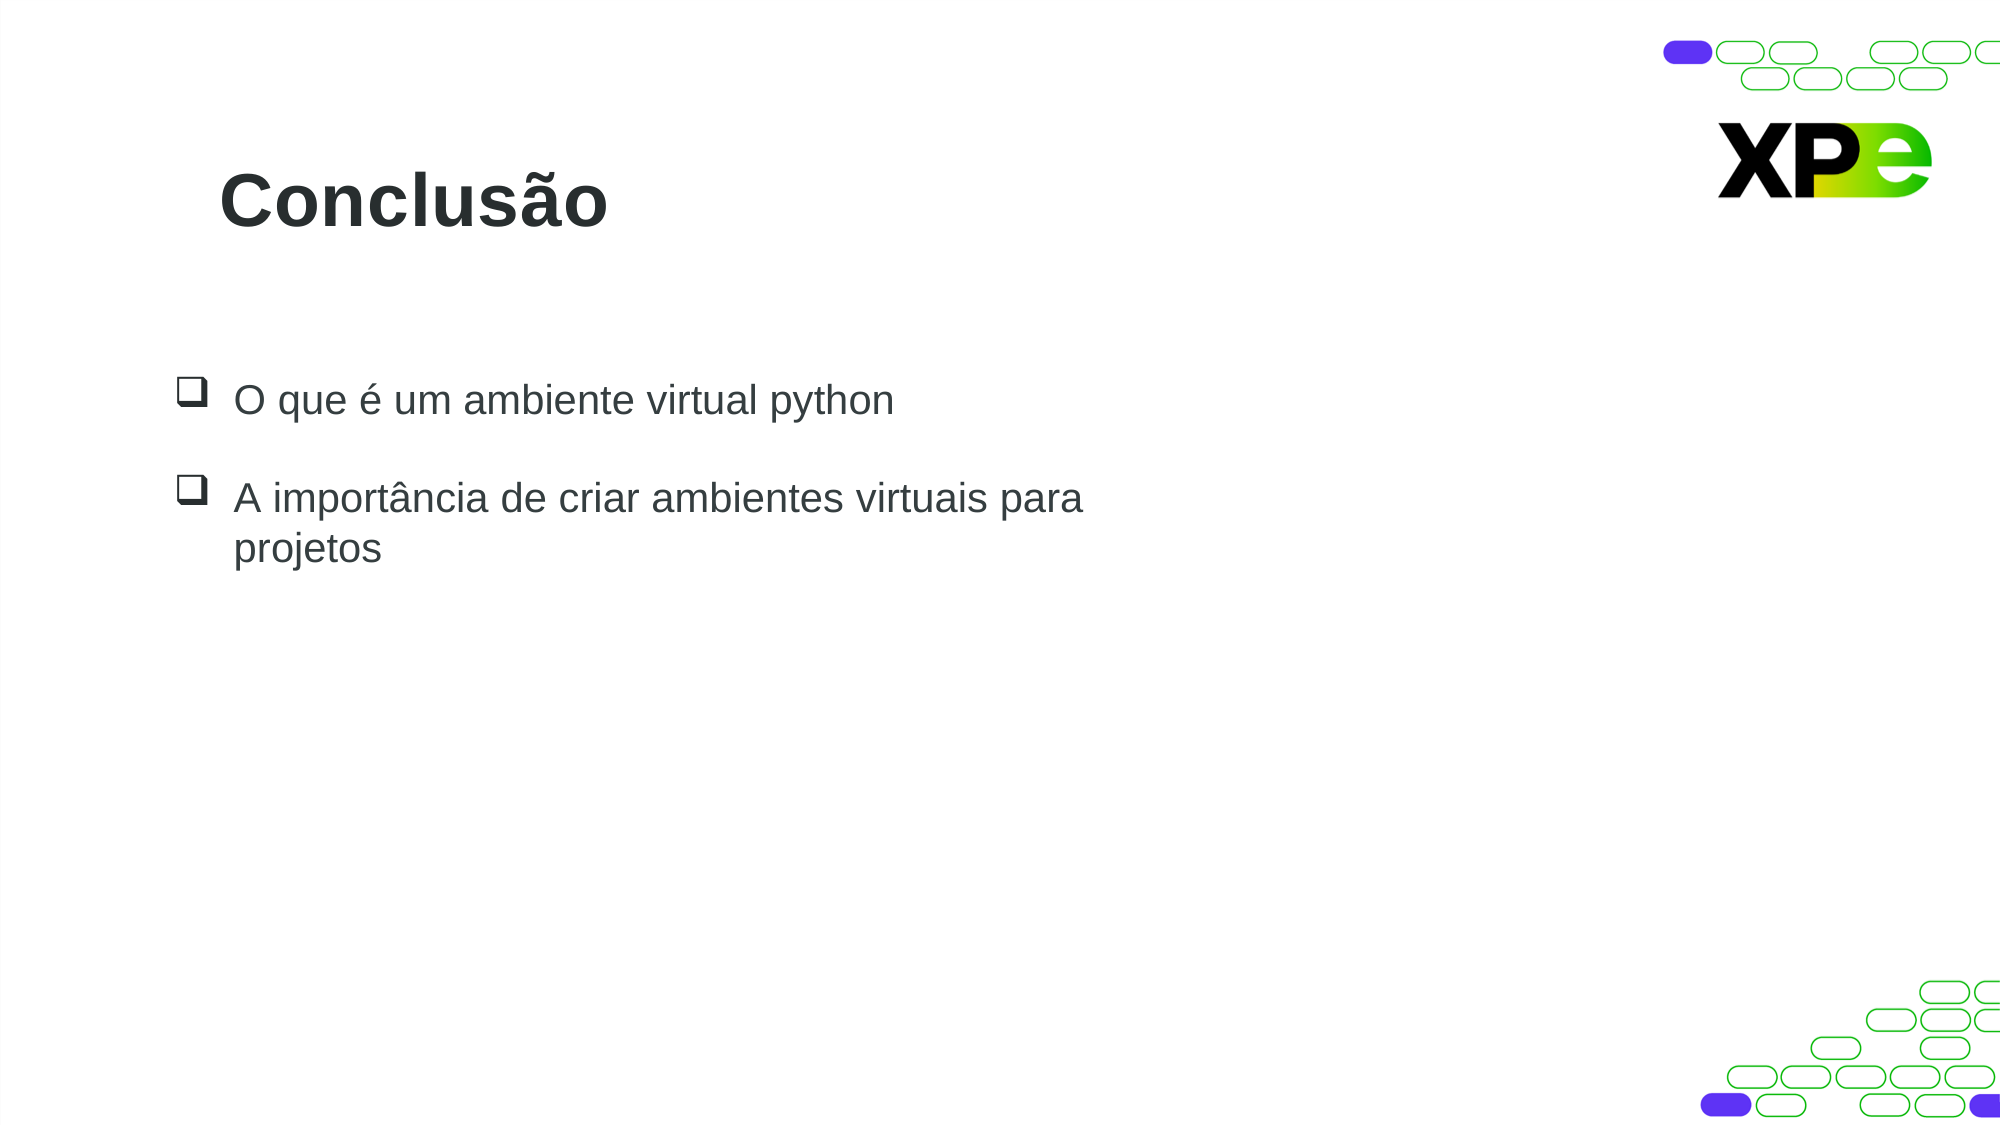

# Conclusão
O que é um ambiente virtual python

A importância de criar ambientes virtuais para projetos